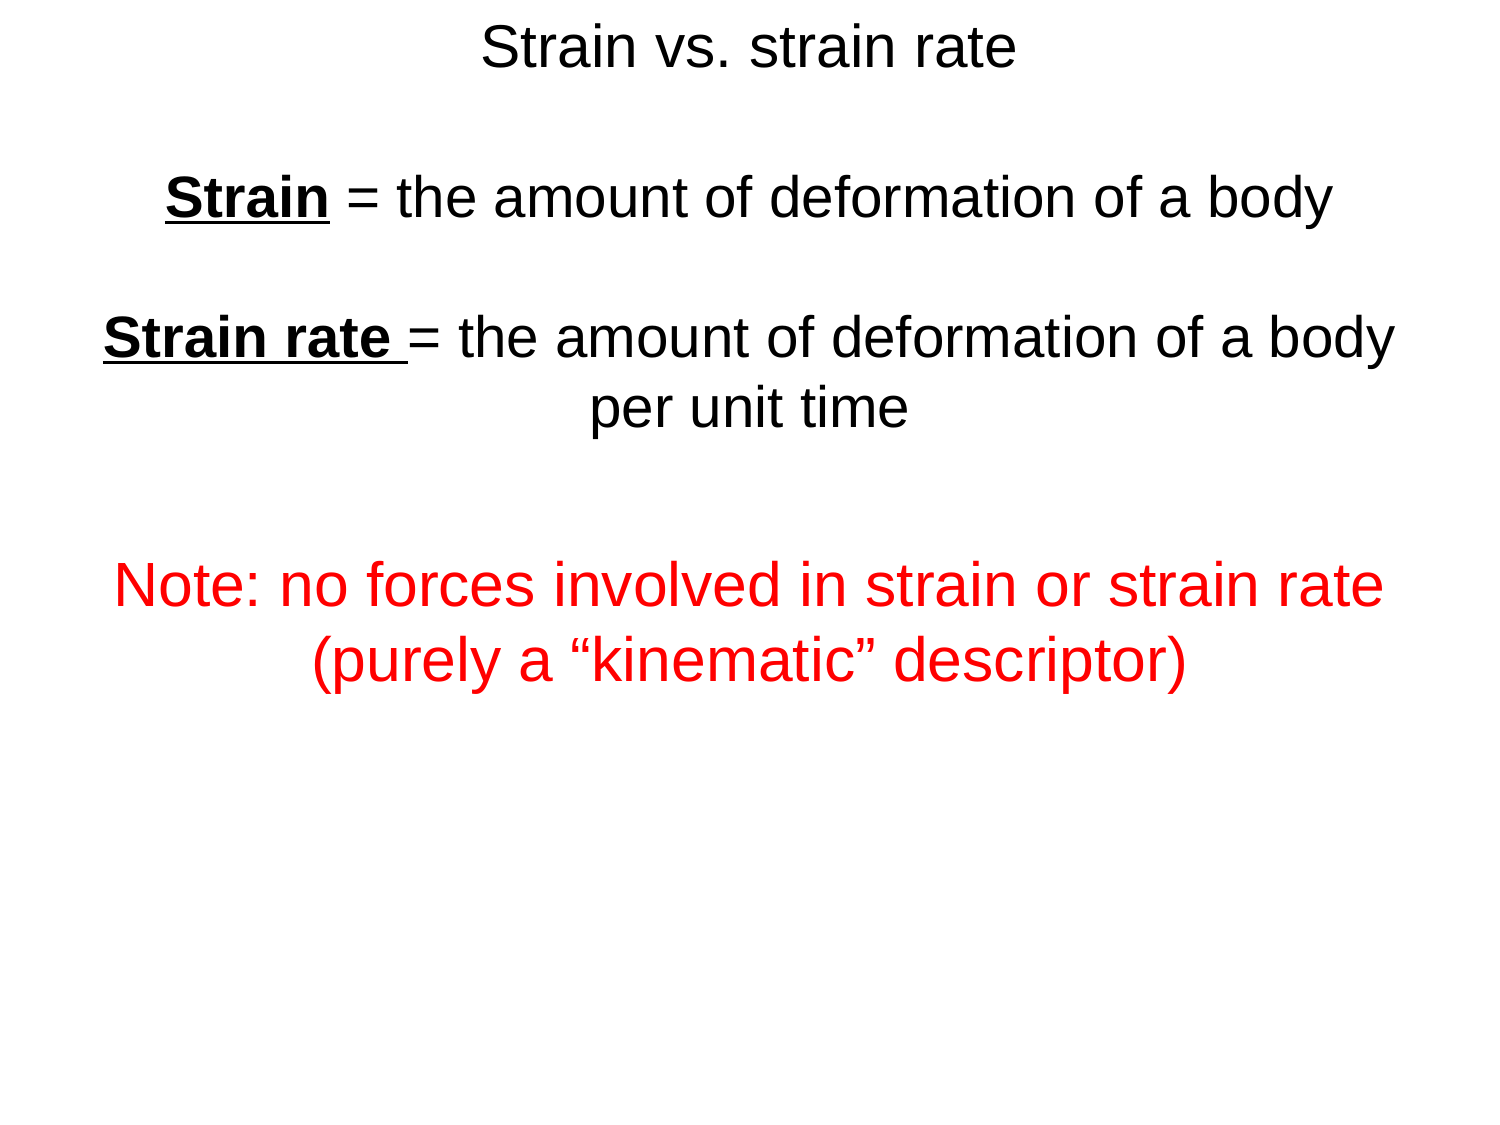

Strain vs. strain rate
Strain = the amount of deformation of a body

Strain rate = the amount of deformation of a body per unit time

Note: no forces involved in strain or strain rate (purely a “kinematic” descriptor)